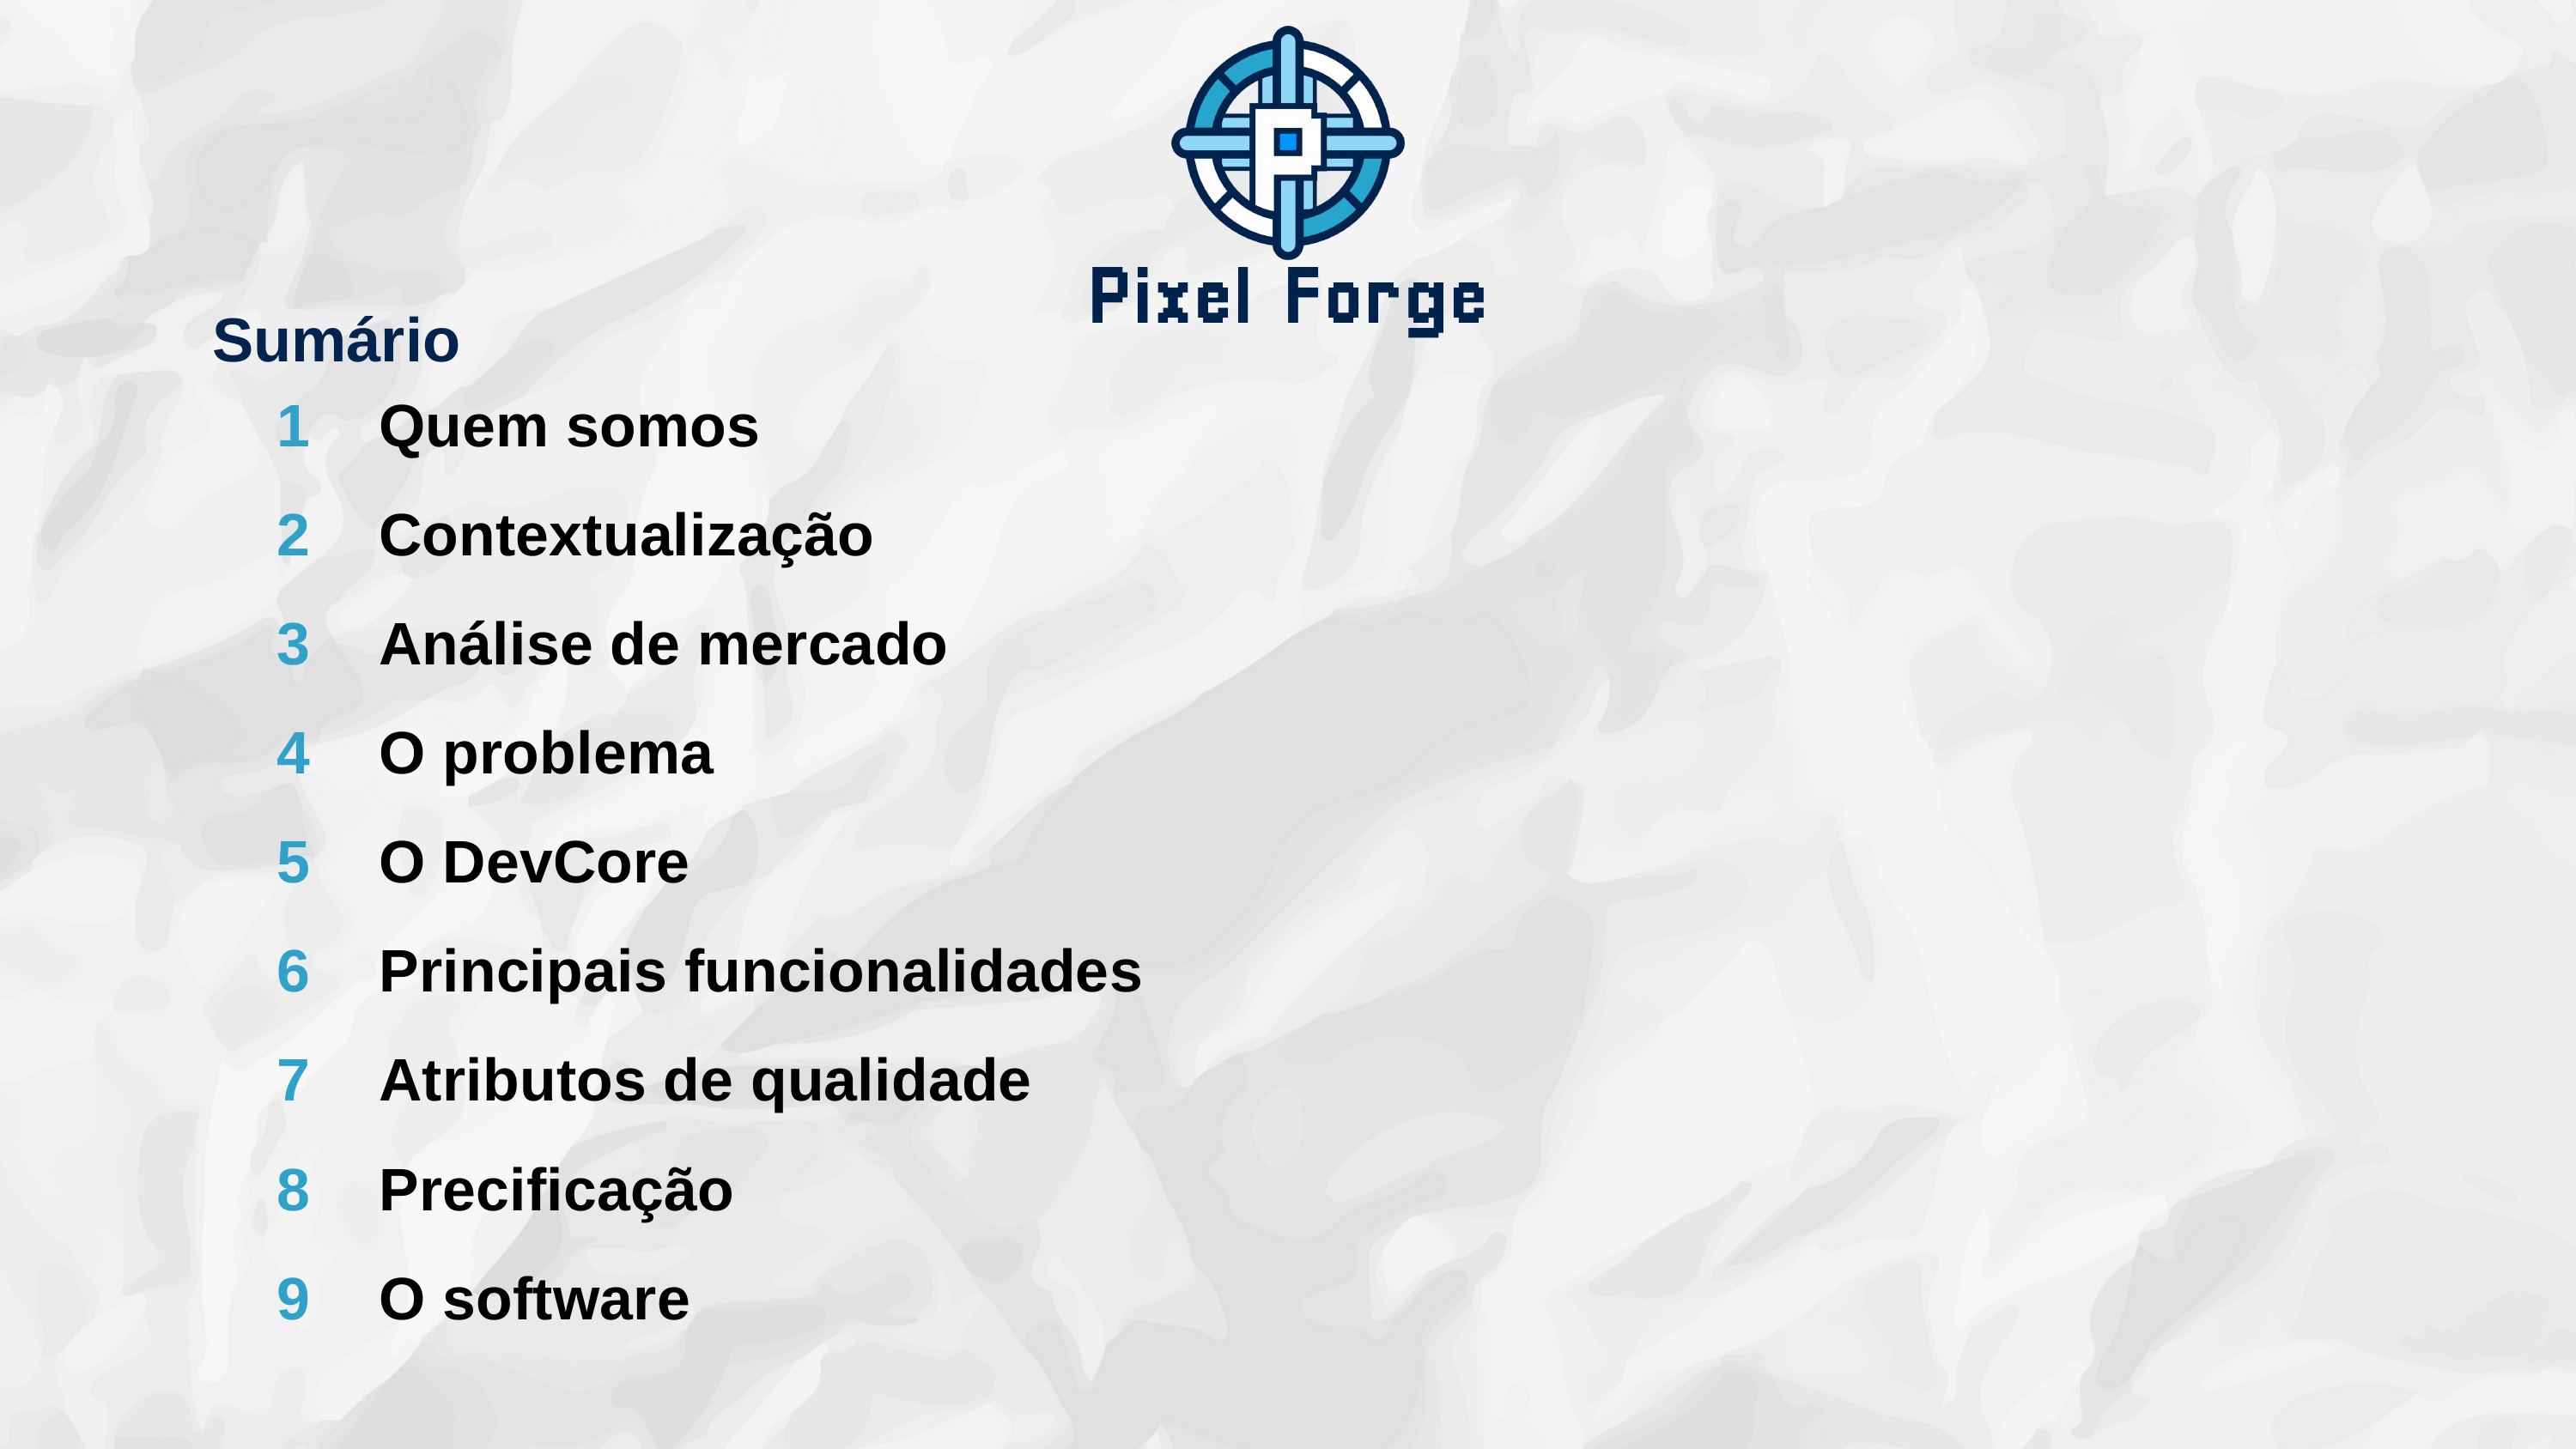

Sumário
1
2
3
4
5
6
7
8
9
Quem somos
Contextualização
Análise de mercado
O problema
O DevCore
Principais funcionalidades
Atributos de qualidade
Precificação
O software